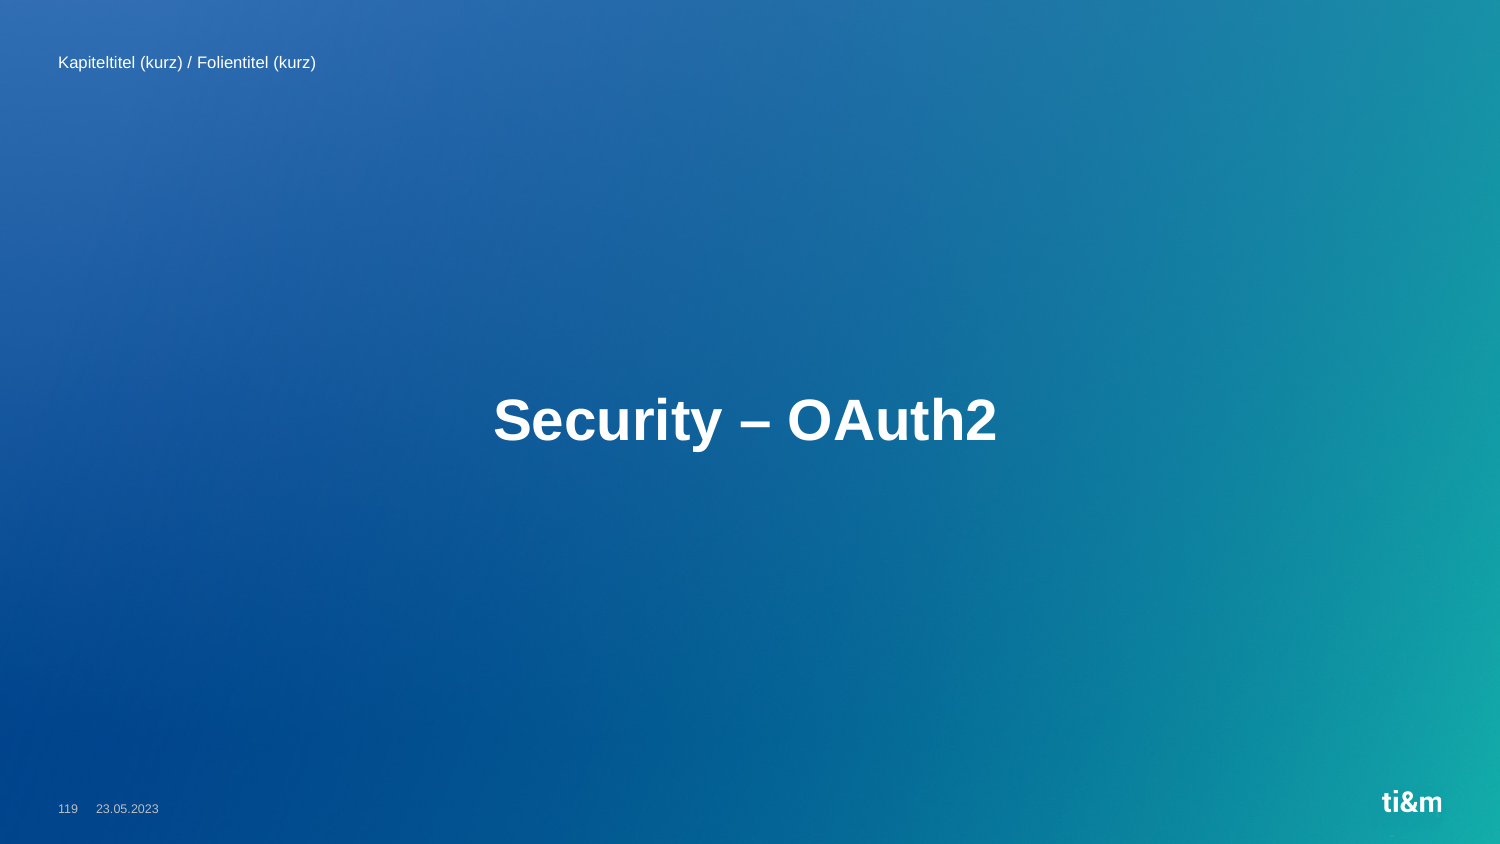

Kapiteltitel (kurz) / Folientitel (kurz)
# Security – OAuth2
119
23.05.2023